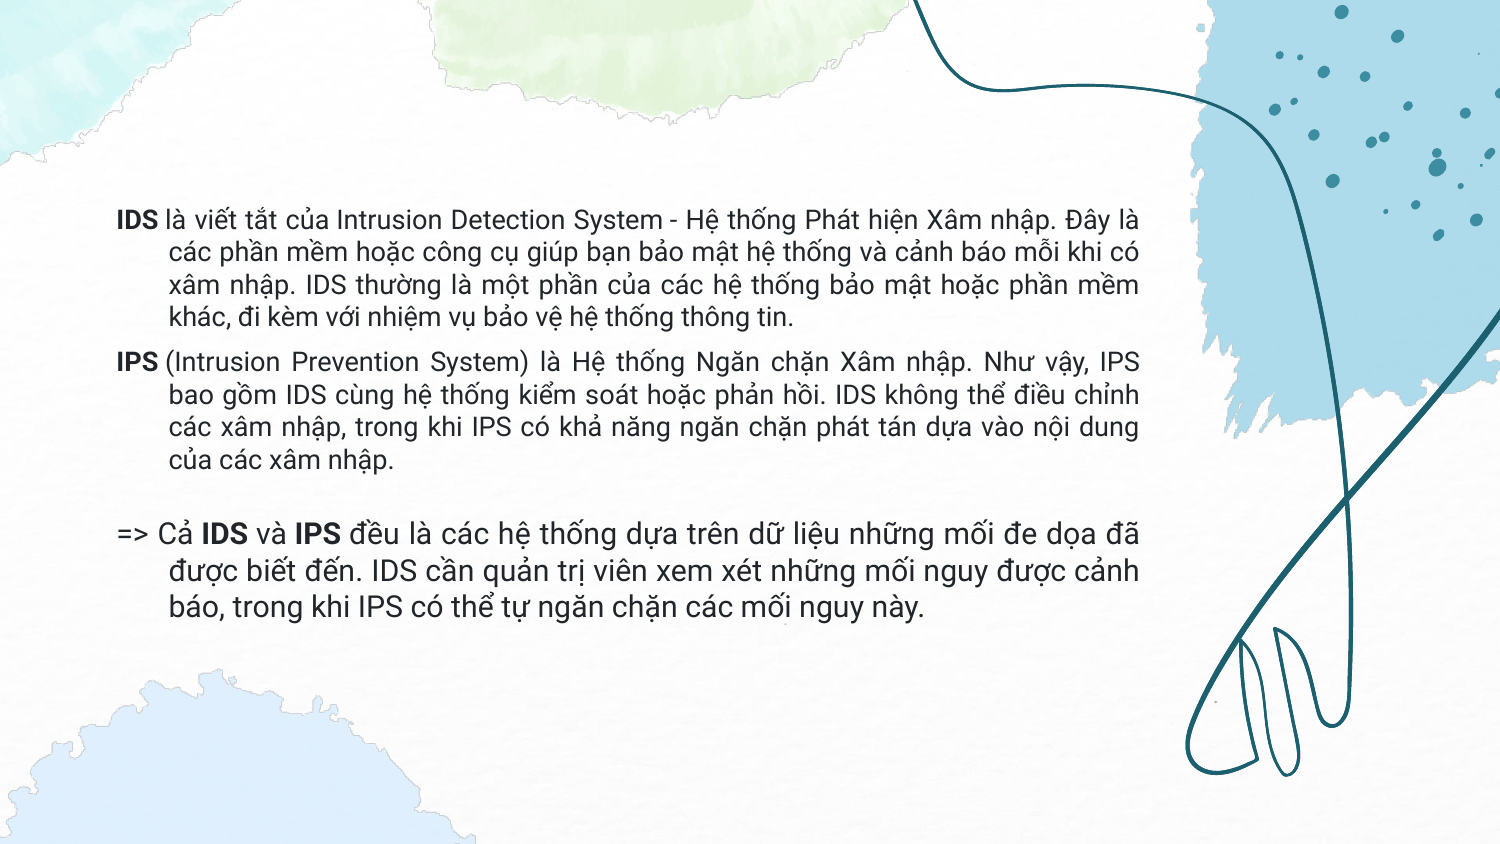

IDS là viết tắt của Intrusion Detection System - Hệ thống Phát hiện Xâm nhập. Đây là các phần mềm hoặc công cụ giúp bạn bảo mật hệ thống và cảnh báo mỗi khi có xâm nhập. IDS thường là một phần của các hệ thống bảo mật hoặc phần mềm khác, đi kèm với nhiệm vụ bảo vệ hệ thống thông tin.

IPS (Intrusion Prevention System) là Hệ thống Ngăn chặn Xâm nhập. Như vậy, IPS bao gồm IDS cùng hệ thống kiểm soát hoặc phản hồi. IDS không thể điều chỉnh các xâm nhập, trong khi IPS có khả năng ngăn chặn phát tán dựa vào nội dung của các xâm nhập.

=> Cả IDS và IPS đều là các hệ thống dựa trên dữ liệu những mối đe dọa đã được biết đến. IDS cần quản trị viên xem xét những mối nguy được cảnh báo, trong khi IPS có thể tự ngăn chặn các mối nguy này.